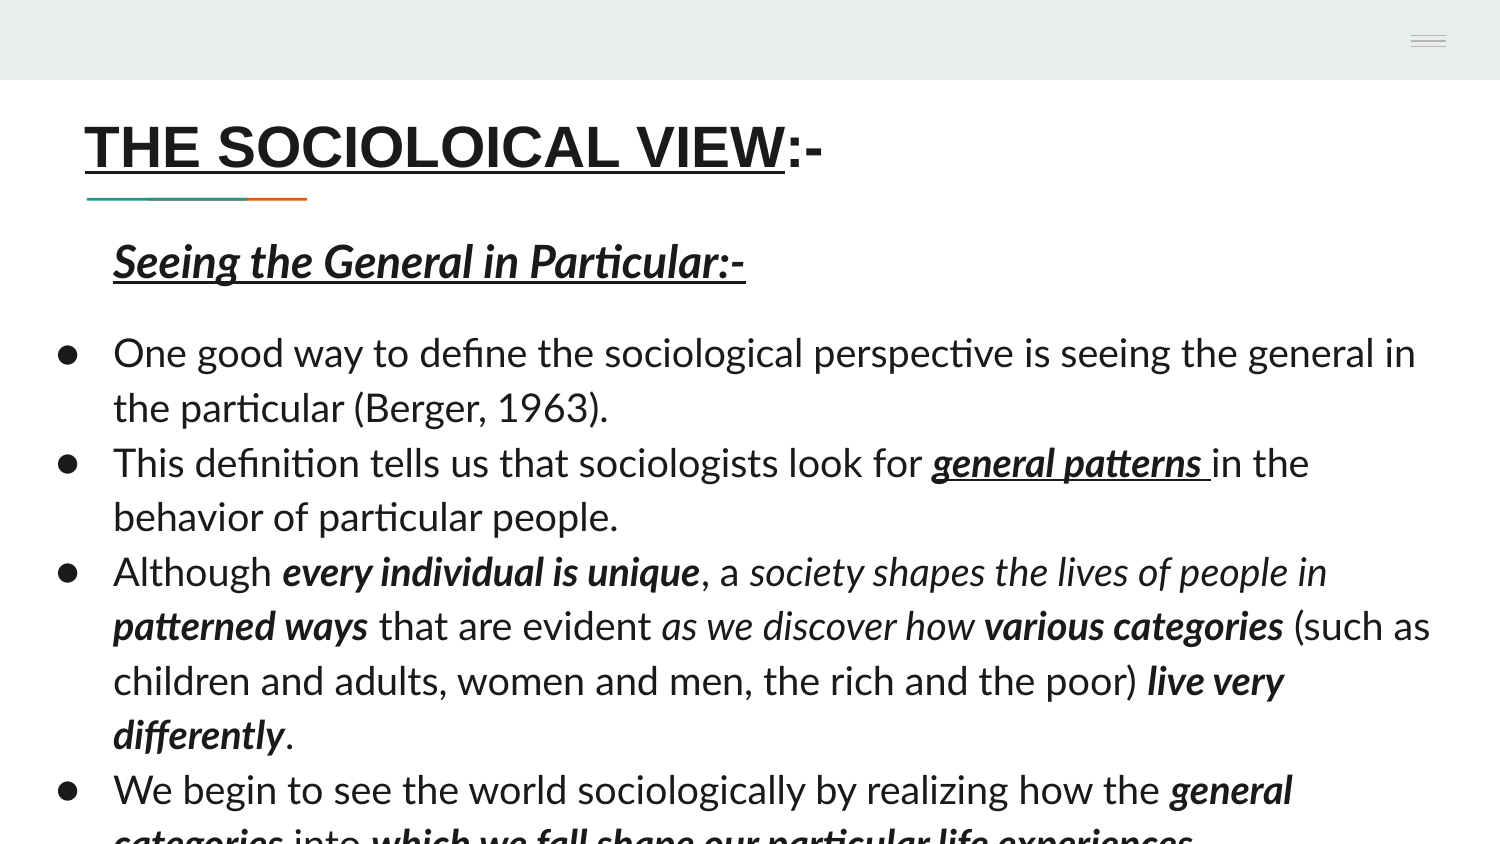

# THE SOCIOLOICAL VIEW:-
Seeing the General in Particular:-
One good way to define the sociological perspective is seeing the general in the particular (Berger, 1963).
This definition tells us that sociologists look for general patterns in the behavior of particular people.
Although every individual is unique, a society shapes the lives of people in patterned ways that are evident as we discover how various categories (such as children and adults, women and men, the rich and the poor) live very differently.
We begin to see the world sociologically by realizing how the general categories into which we fall shape our particular life experiences.